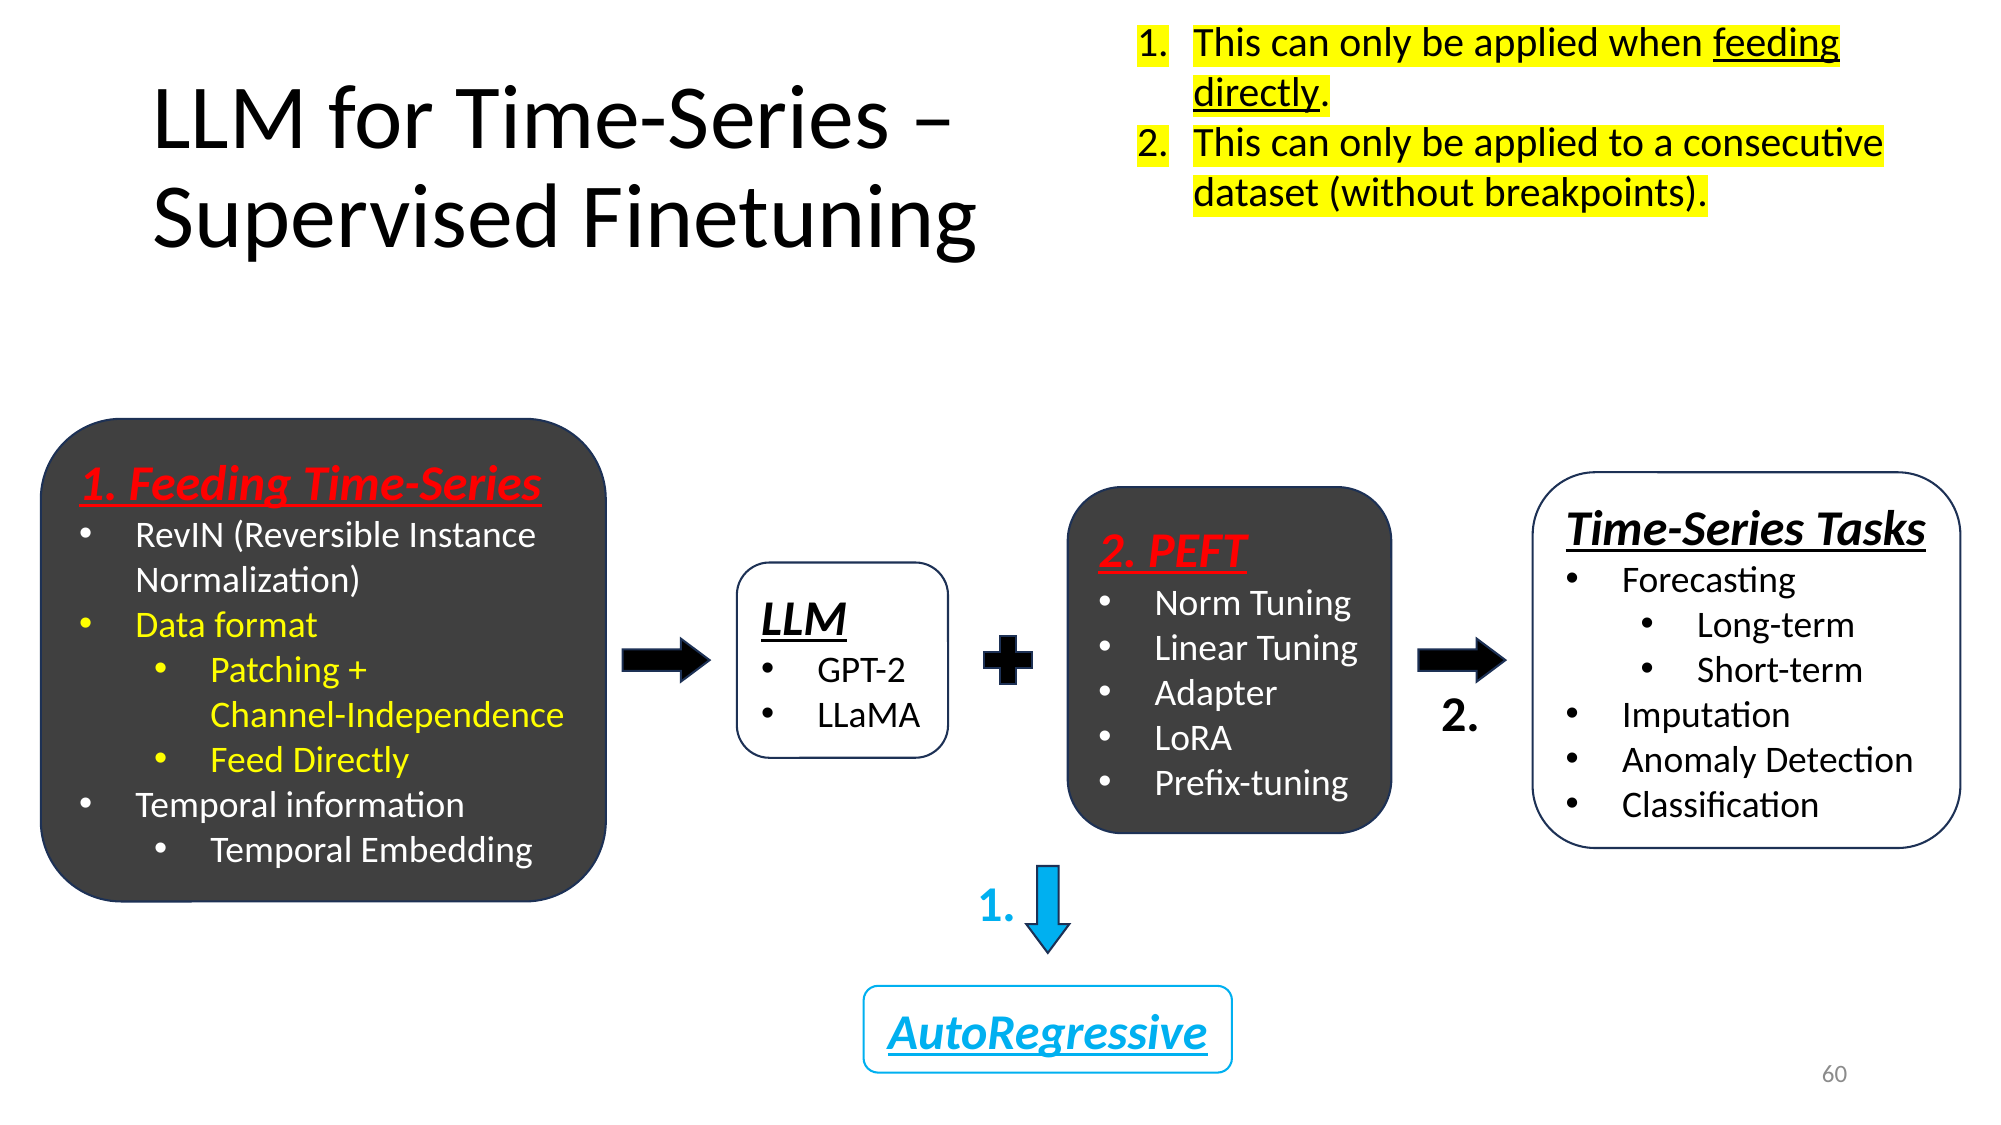

This can only be applied when feeding directly.
This can only be applied to a consecutive dataset (without breakpoints).
# LLM for Time-Series – Supervised Finetuning
1. Feeding Time-Series
RevIN (Reversible Instance Normalization)
Data format
Patching +
Channel-Independence
Feed Directly
Temporal information
Temporal Embedding
Time-Series Tasks
Forecasting
Long-term
Short-term
Imputation
Anomaly Detection
Classification
2. PEFT
Norm Tuning
Linear Tuning
Adapter
LoRA
Prefix-tuning
LLM
GPT-2
LLaMA

2.
1.

AutoRegressive
60